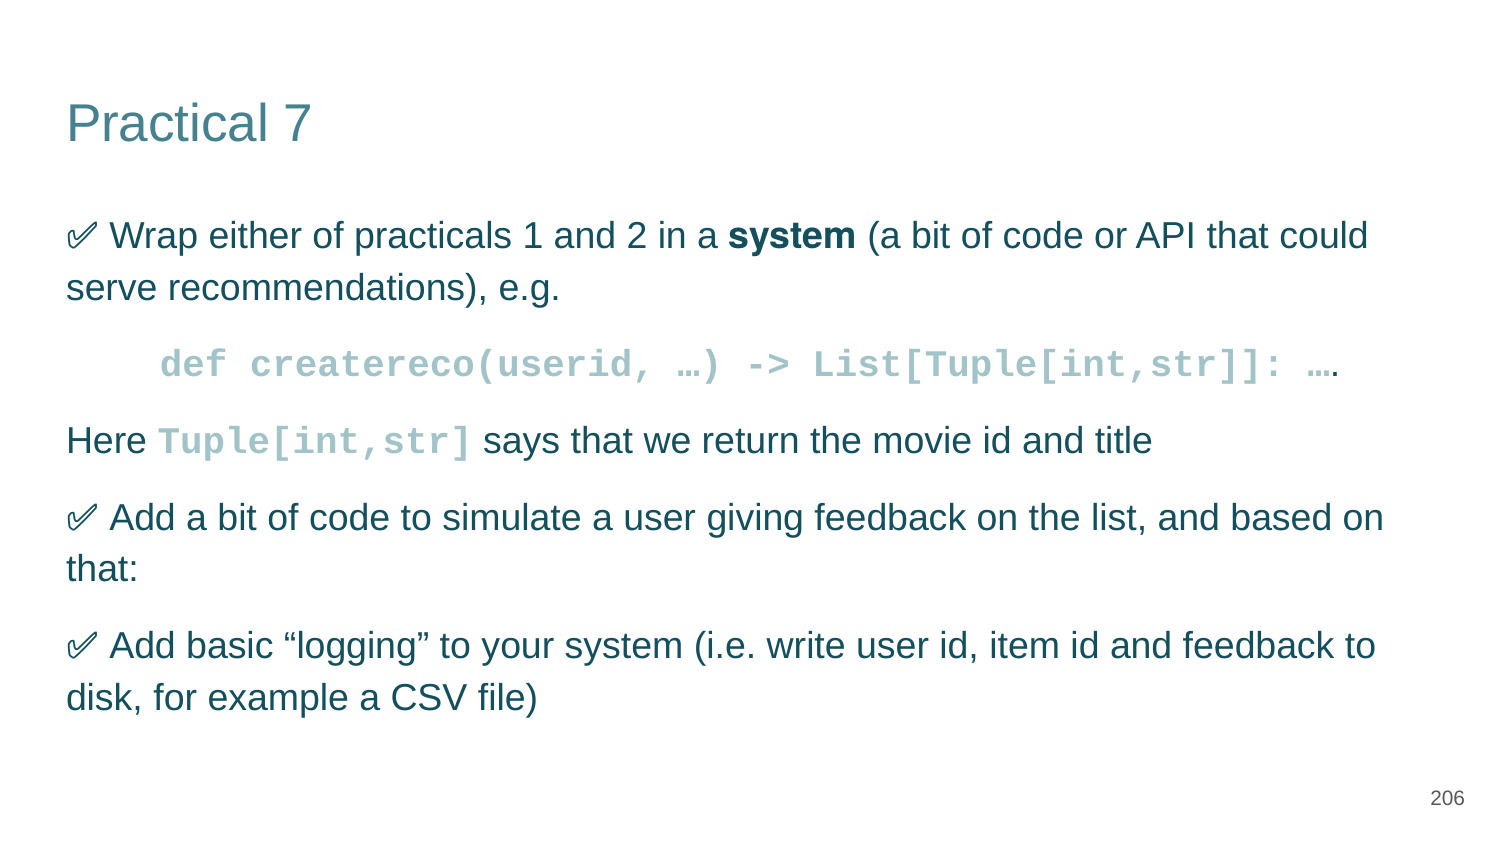

# Practical 7
✅ Wrap either of practicals 1 and 2 in a system (a bit of code or API that could serve recommendations), e.g.
def createreco(userid, …) -> List[Tuple[int,str]]: ….
Here Tuple[int,str] says that we return the movie id and title
✅ Add a bit of code to simulate a user giving feedback on the list, and based on that:
✅ Add basic “logging” to your system (i.e. write user id, item id and feedback to disk, for example a CSV file)
206